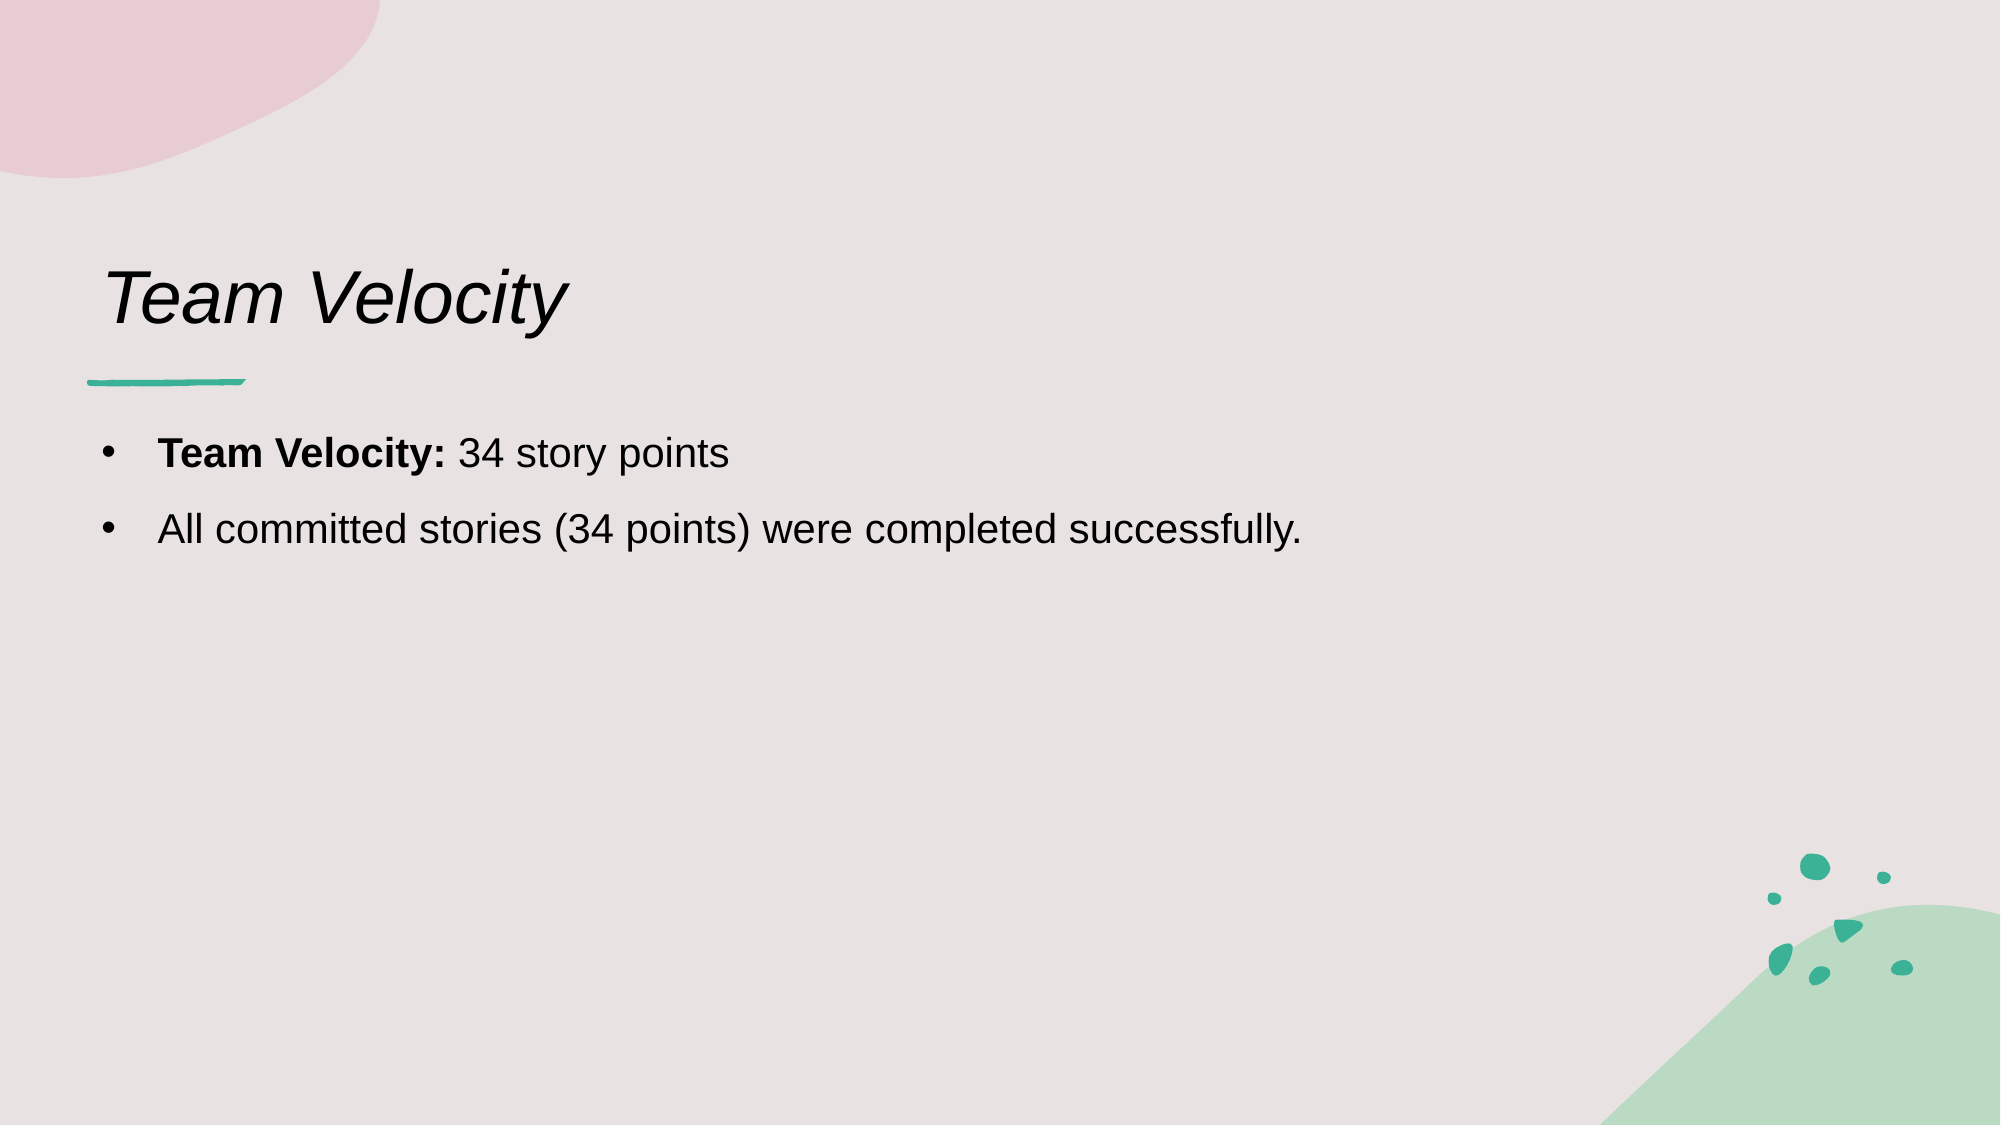

# Team Velocity
Team Velocity: 34 story points
All committed stories (34 points) were completed successfully.